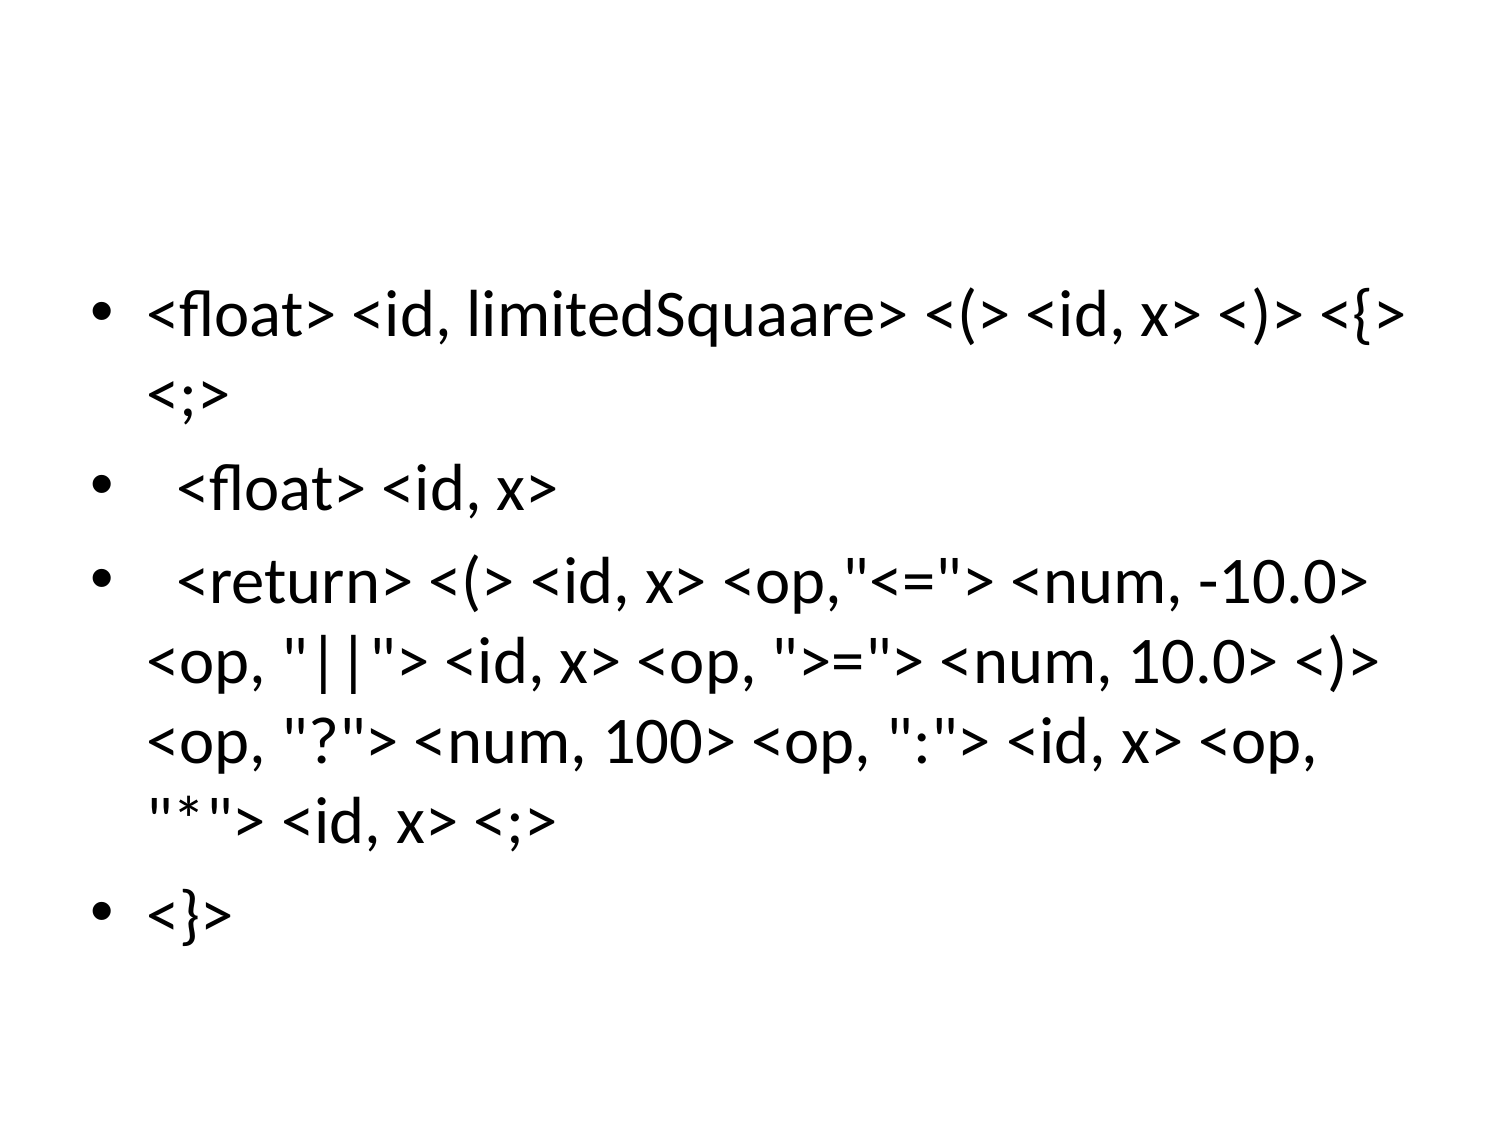

#
<float> <id, limitedSquaare> <(> <id, x> <)> <{> <;>
  <float> <id, x>
  <return> <(> <id, x> <op,"<="> <num, -10.0> <op, "||"> <id, x> <op, ">="> <num, 10.0> <)> <op, "?"> <num, 100> <op, ":"> <id, x> <op, "*"> <id, x> <;>
<}>